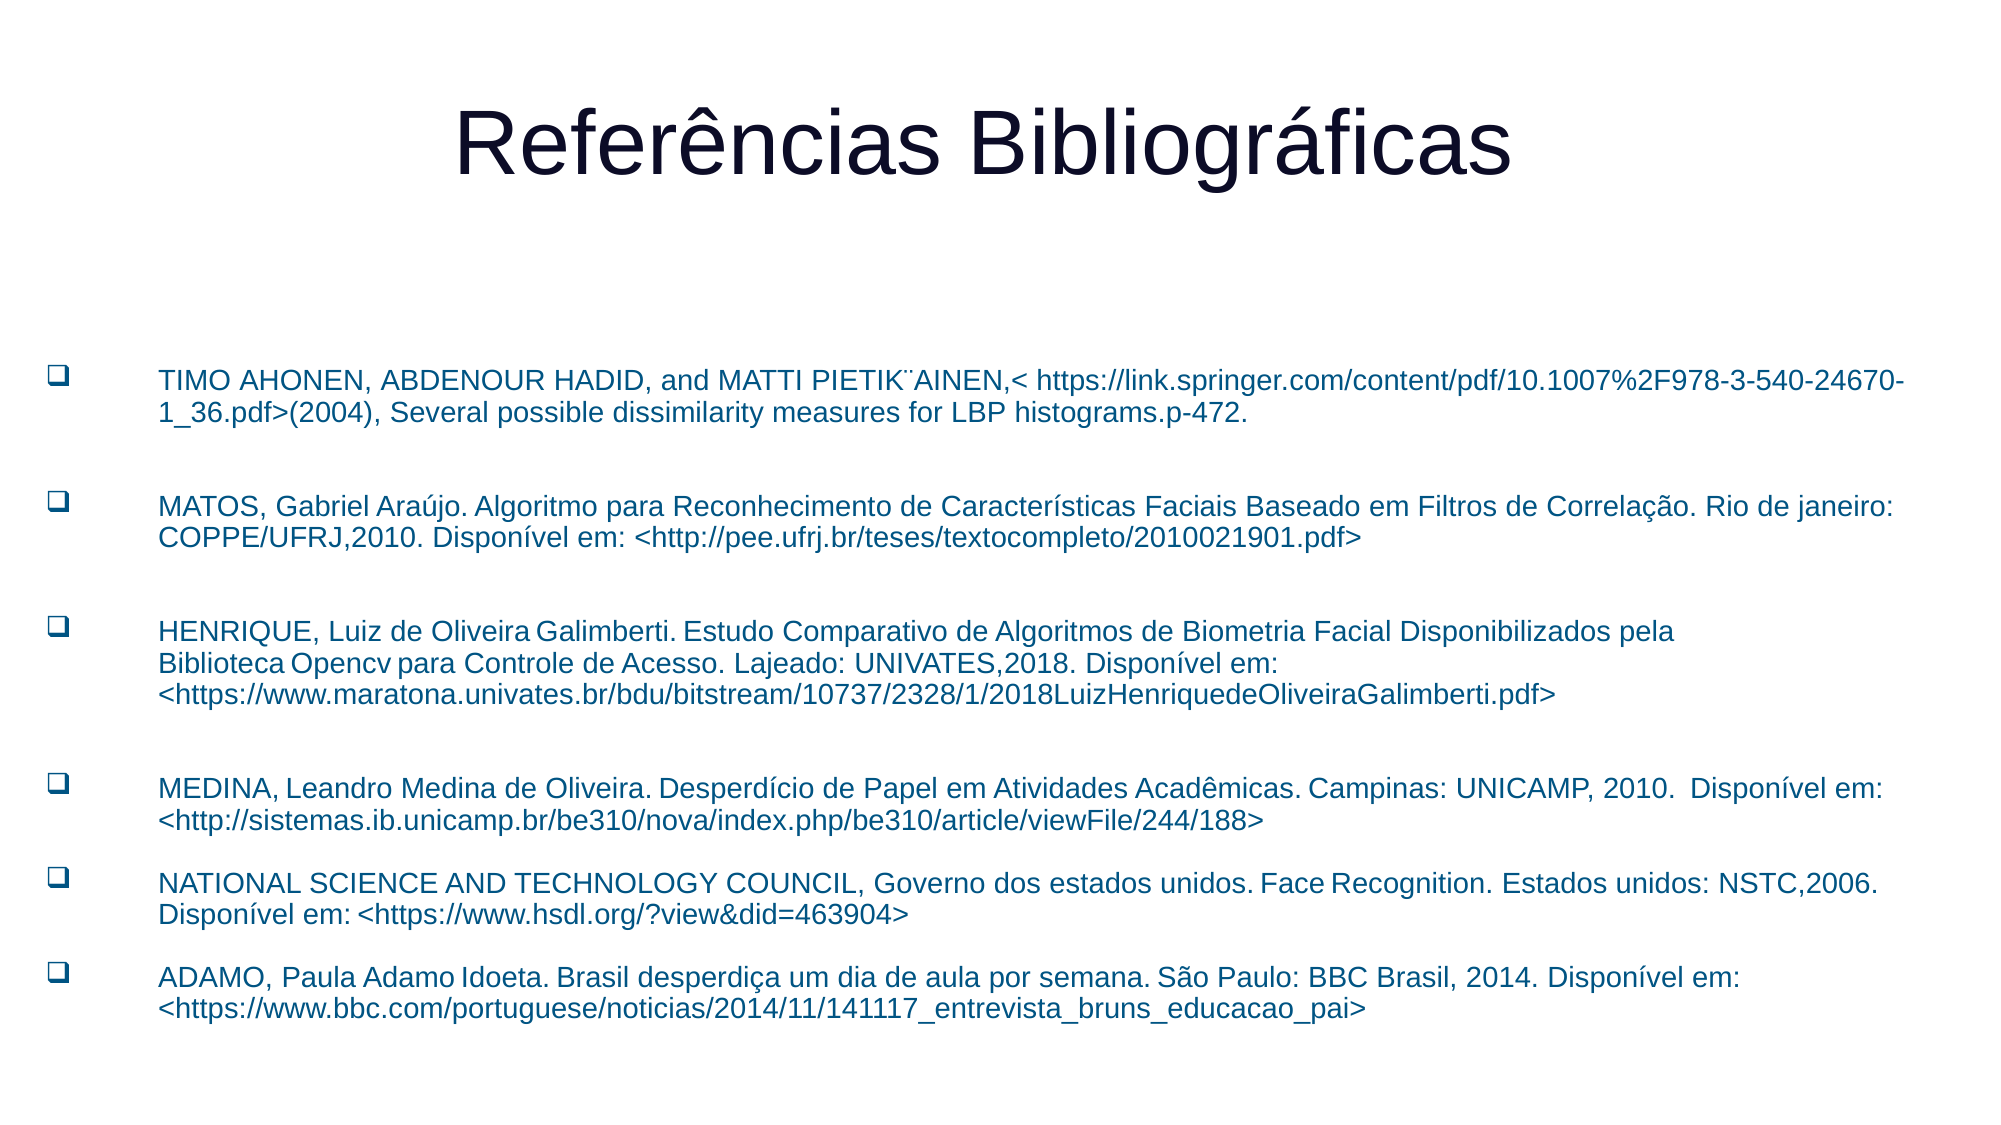

# Referências Bibliográficas
TIMO AHONEN, ABDENOUR HADID, and MATTI PIETIK¨AINEN,< https://link.springer.com/content/pdf/10.1007%2F978-3-540-24670-1_36.pdf>(2004), Several possible dissimilarity measures for LBP histograms.p-472.

MATOS, Gabriel Araújo. Algoritmo para Reconhecimento de Características Faciais Baseado em Filtros de Correlação. Rio de janeiro: COPPE/UFRJ,2010. Disponível em: <http://pee.ufrj.br/teses/textocompleto/2010021901.pdf>

HENRIQUE, Luiz de Oliveira Galimberti. Estudo Comparativo de Algoritmos de Biometria Facial Disponibilizados pela Biblioteca Opencv para Controle de Acesso. Lajeado: UNIVATES,2018. Disponível em: <https://www.maratona.univates.br/bdu/bitstream/10737/2328/1/2018LuizHenriquedeOliveiraGalimberti.pdf>

MEDINA, Leandro Medina de Oliveira. Desperdício de Papel em Atividades Acadêmicas. Campinas: UNICAMP, 2010.  Disponível em: <http://sistemas.ib.unicamp.br/be310/nova/index.php/be310/article/viewFile/244/188>

NATIONAL SCIENCE AND TECHNOLOGY COUNCIL, Governo dos estados unidos. Face Recognition. Estados unidos: NSTC,2006. Disponível em: <https://www.hsdl.org/?view&did=463904>

ADAMO, Paula Adamo Idoeta. Brasil desperdiça um dia de aula por semana. São Paulo: BBC Brasil, 2014. Disponível em: <https://www.bbc.com/portuguese/noticias/2014/11/141117_entrevista_bruns_educacao_pai>